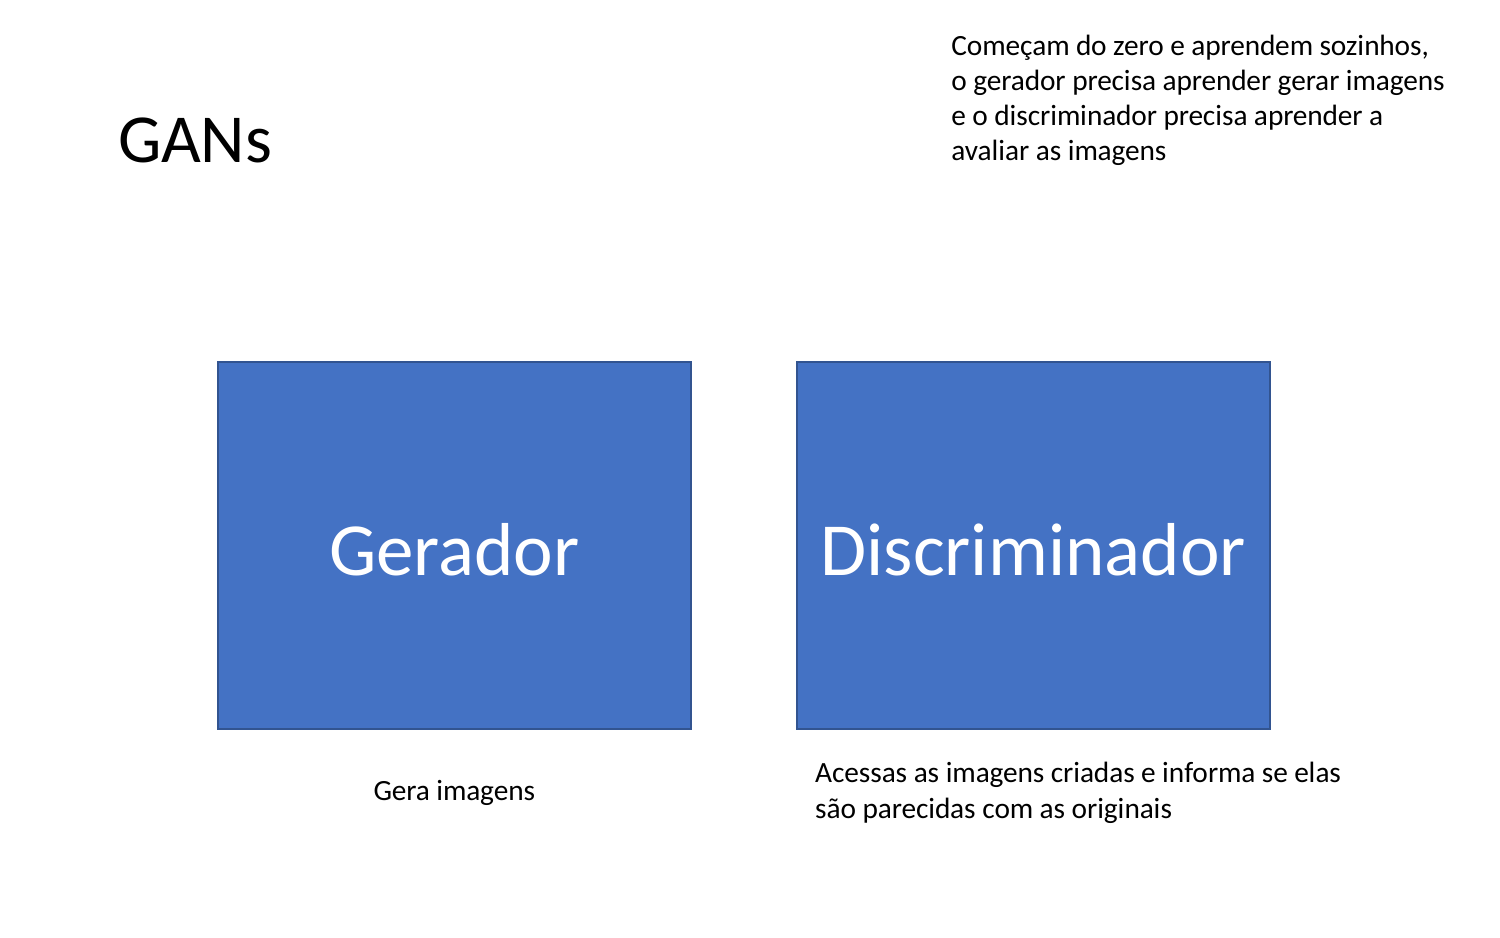

Começam do zero e aprendem sozinhos,
o gerador precisa aprender gerar imagens
e o discriminador precisa aprender a
avaliar as imagens
# GANs
Gerador
Discriminador
Acessas as imagens criadas e informa se elas
são parecidas com as originais
Gera imagens